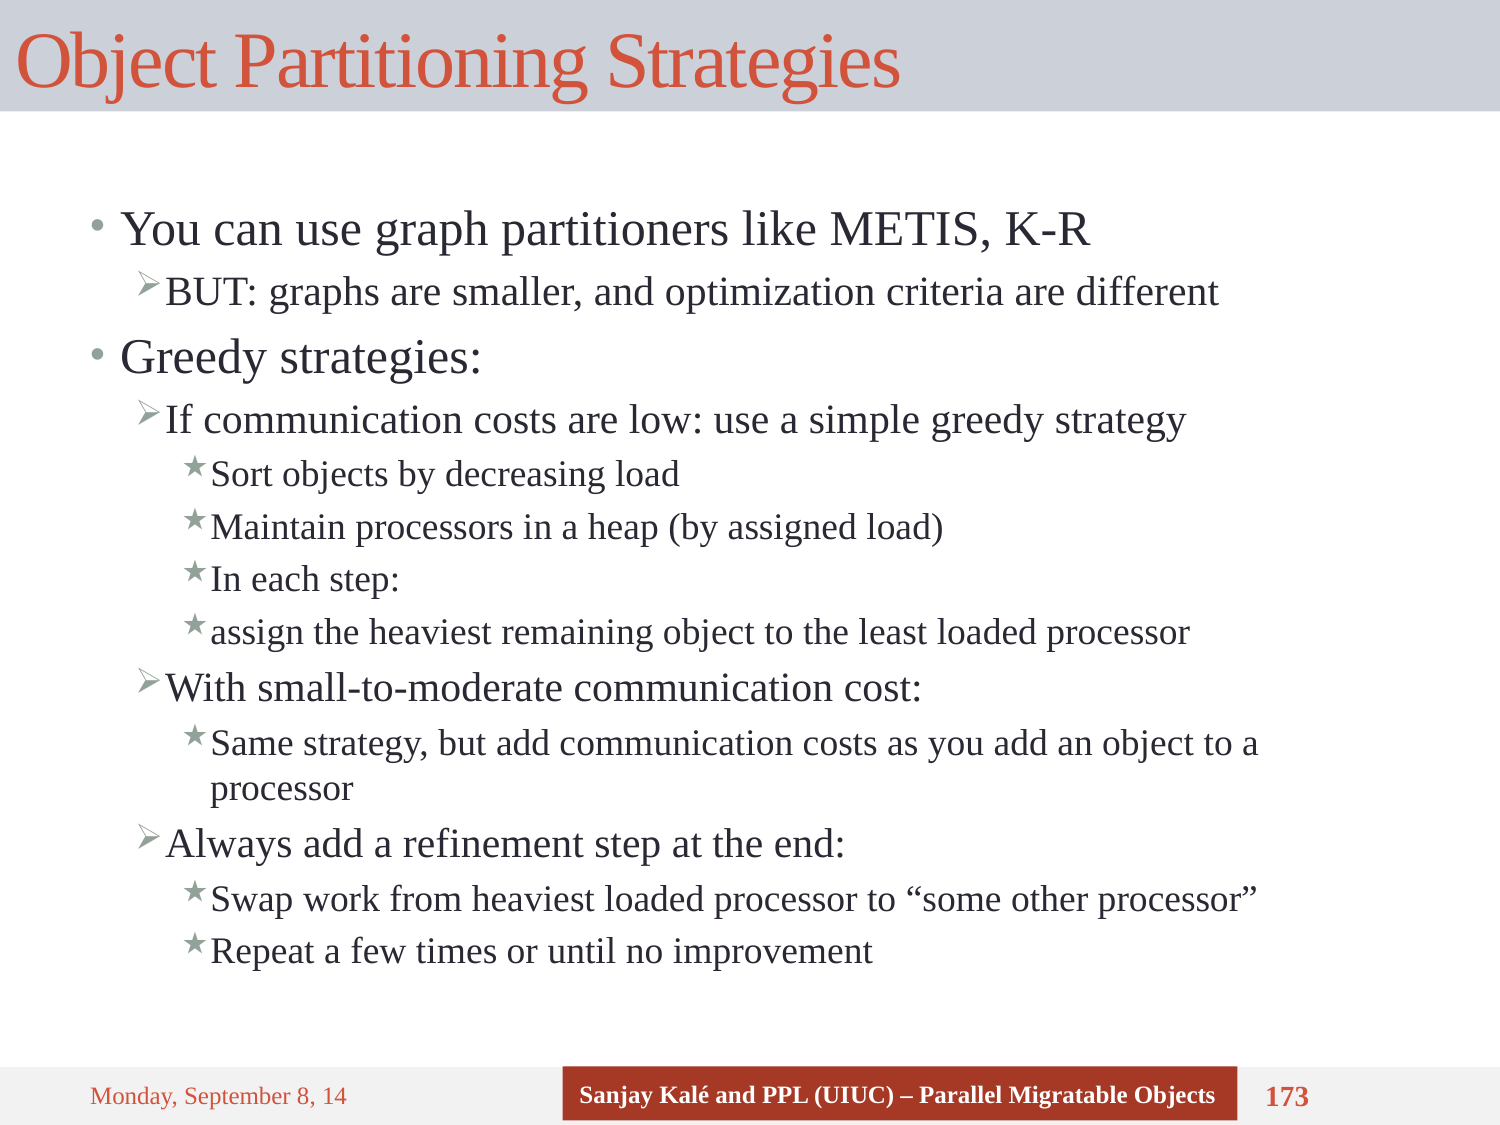

# Object Partitioning Strategies
You can use graph partitioners like METIS, K-R
BUT: graphs are smaller, and optimization criteria are different
Greedy strategies:
If communication costs are low: use a simple greedy strategy
Sort objects by decreasing load
Maintain processors in a heap (by assigned load)
In each step:
assign the heaviest remaining object to the least loaded processor
With small-to-moderate communication cost:
Same strategy, but add communication costs as you add an object to a processor
Always add a refinement step at the end:
Swap work from heaviest loaded processor to “some other processor”
Repeat a few times or until no improvement
Sanjay Kalé and PPL (UIUC) – Parallel Migratable Objects
Monday, September 8, 14
173